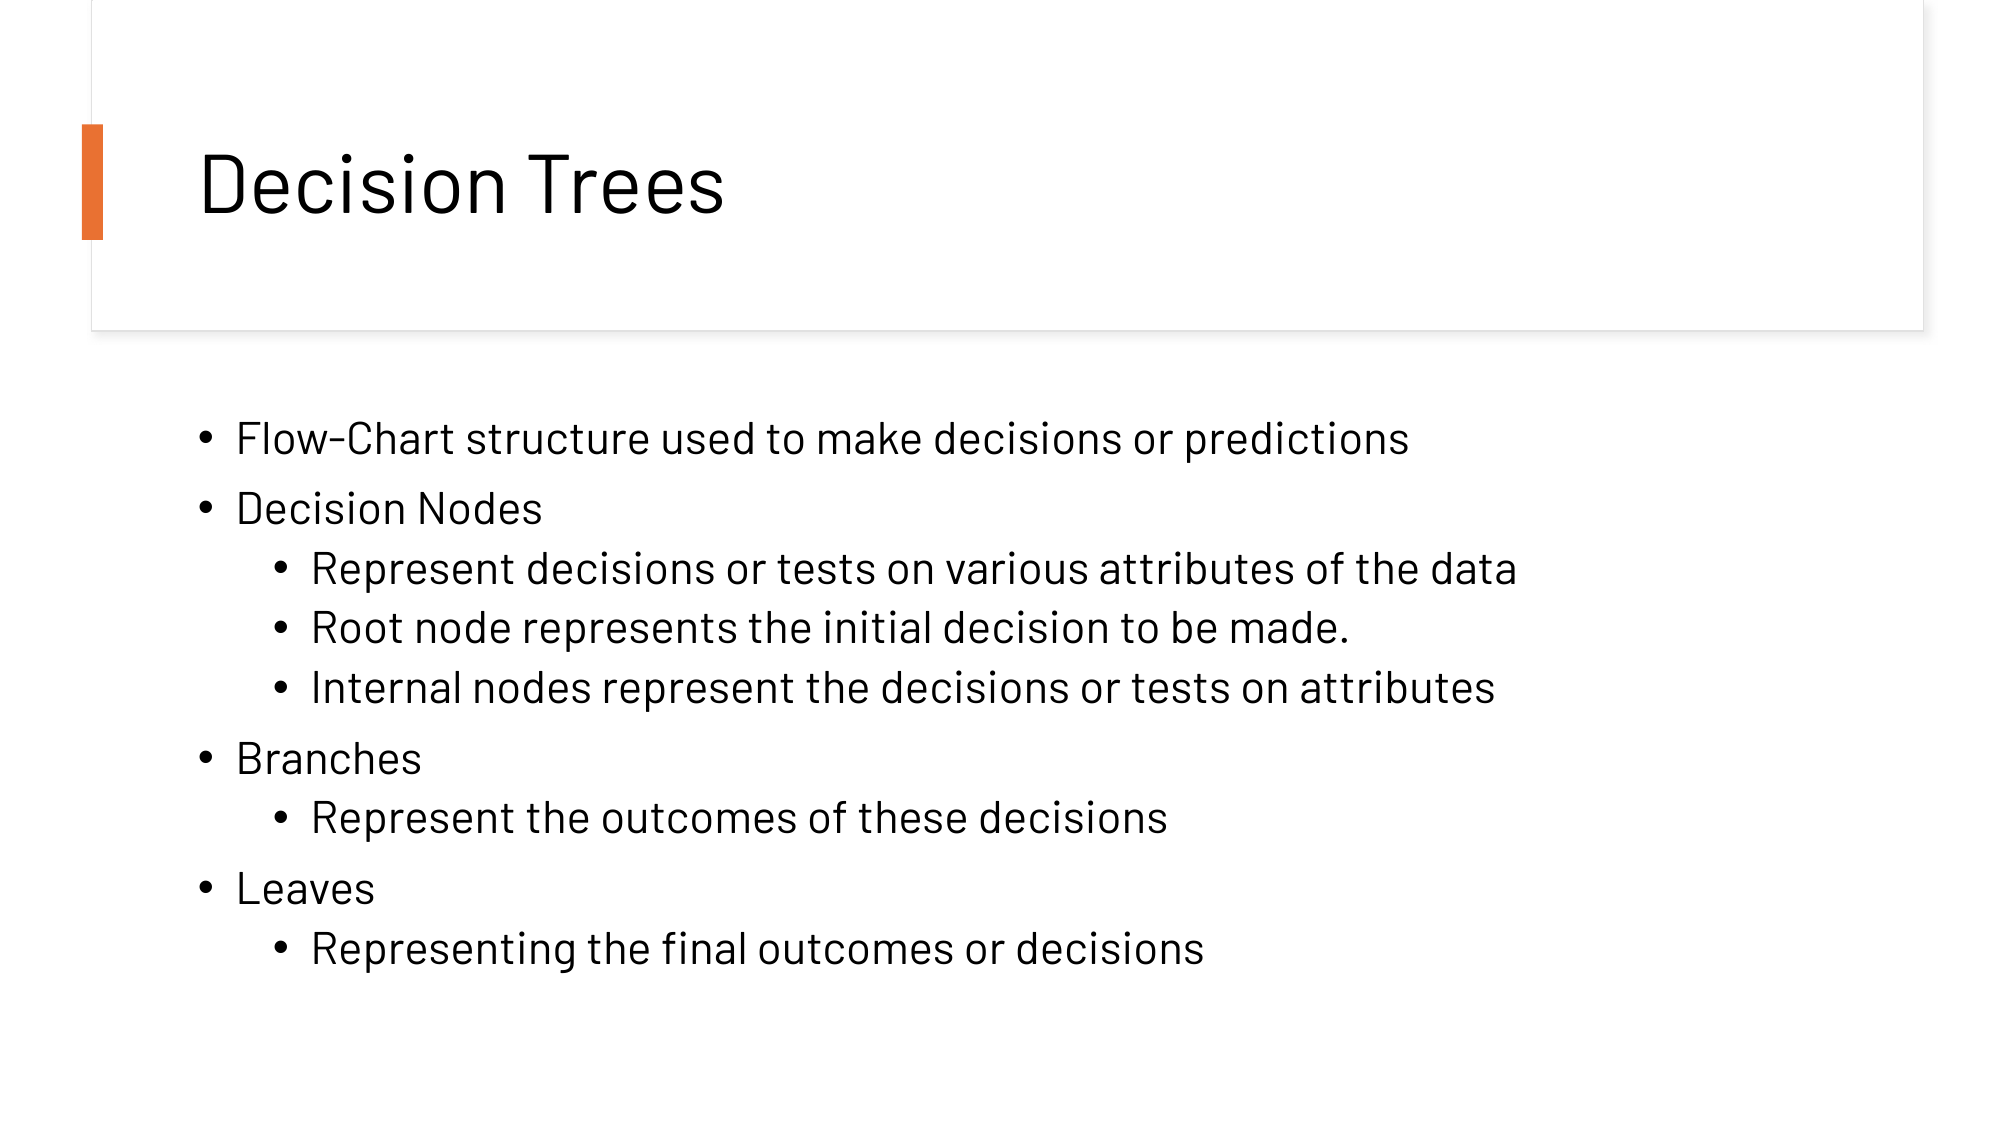

# Decision Trees

Flow-Chart structure used to make decisions or predictions
Decision Nodes
Represent decisions or tests on various attributes of the data
Root node represents the initial decision to be made.
Internal nodes represent the decisions or tests on attributes
Branches
Represent the outcomes of these decisions
Leaves
Representing the final outcomes or decisions